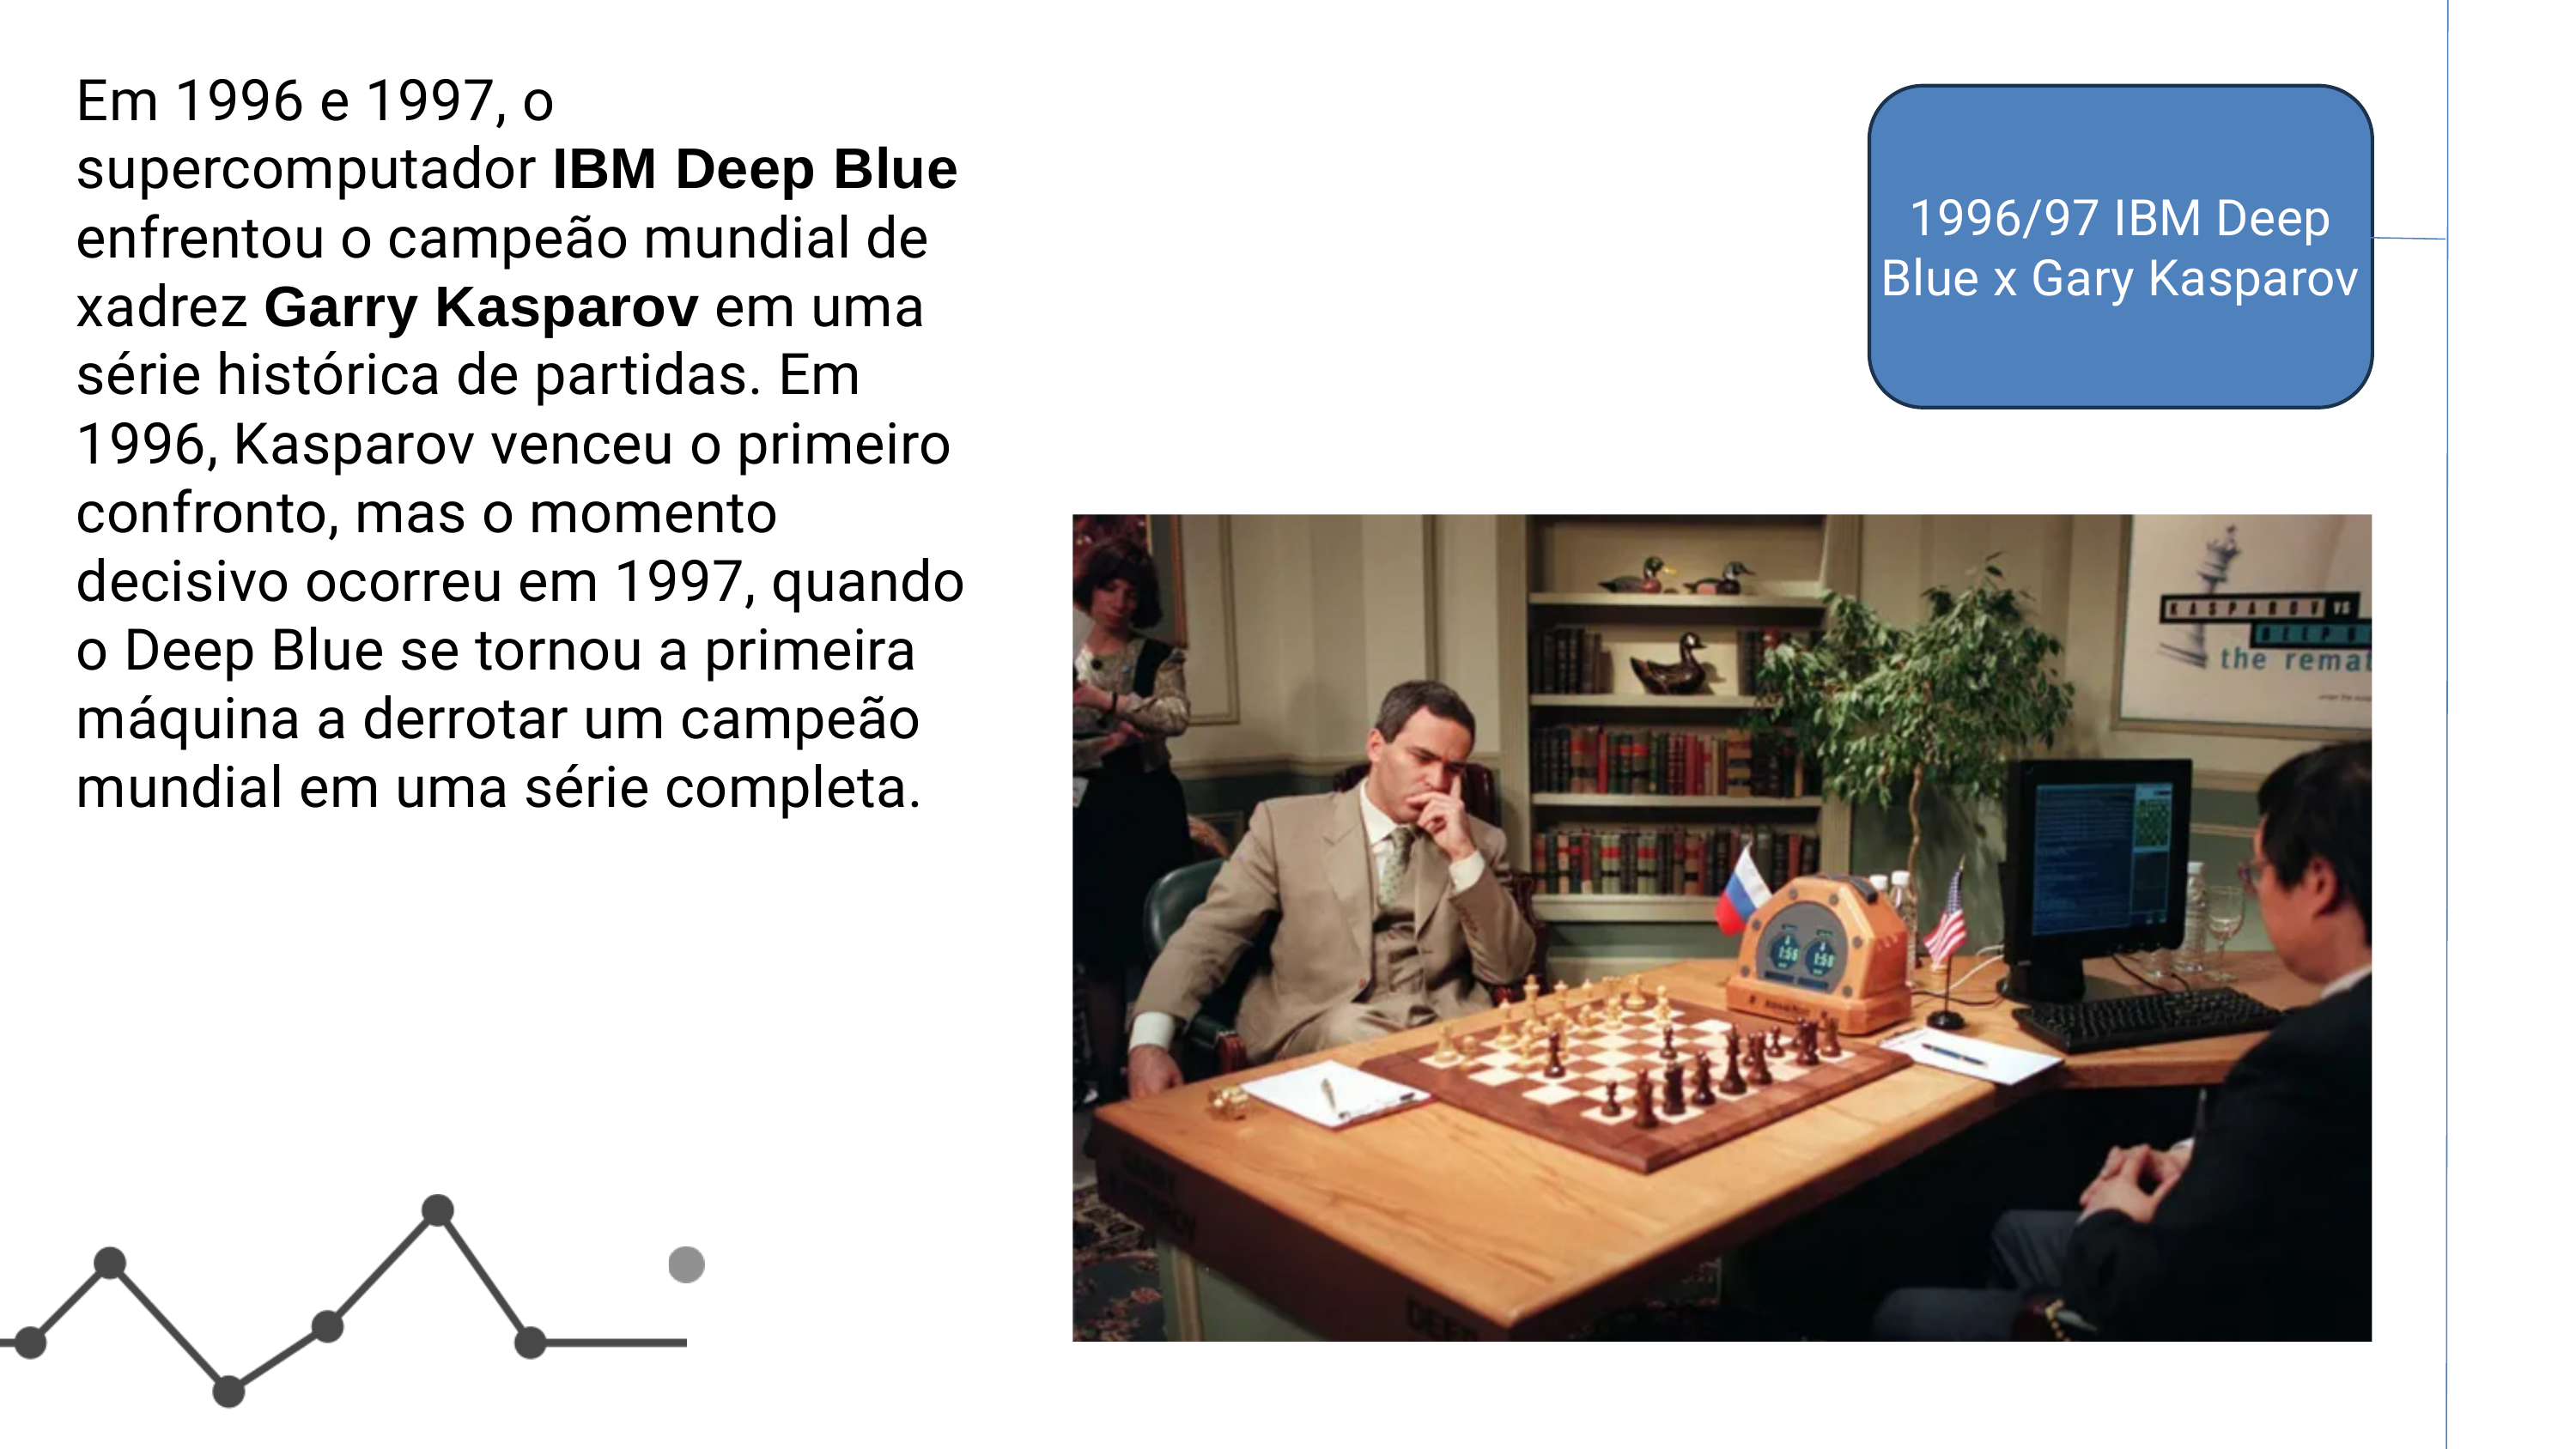

Em 1996 e 1997, o supercomputador IBM Deep Blue enfrentou o campeão mundial de xadrez Garry Kasparov em uma série histórica de partidas. Em 1996, Kasparov venceu o primeiro confronto, mas o momento decisivo ocorreu em 1997, quando o Deep Blue se tornou a primeira máquina a derrotar um campeão mundial em uma série completa.

1996/97 IBM Deep Blue x Gary Kasparov